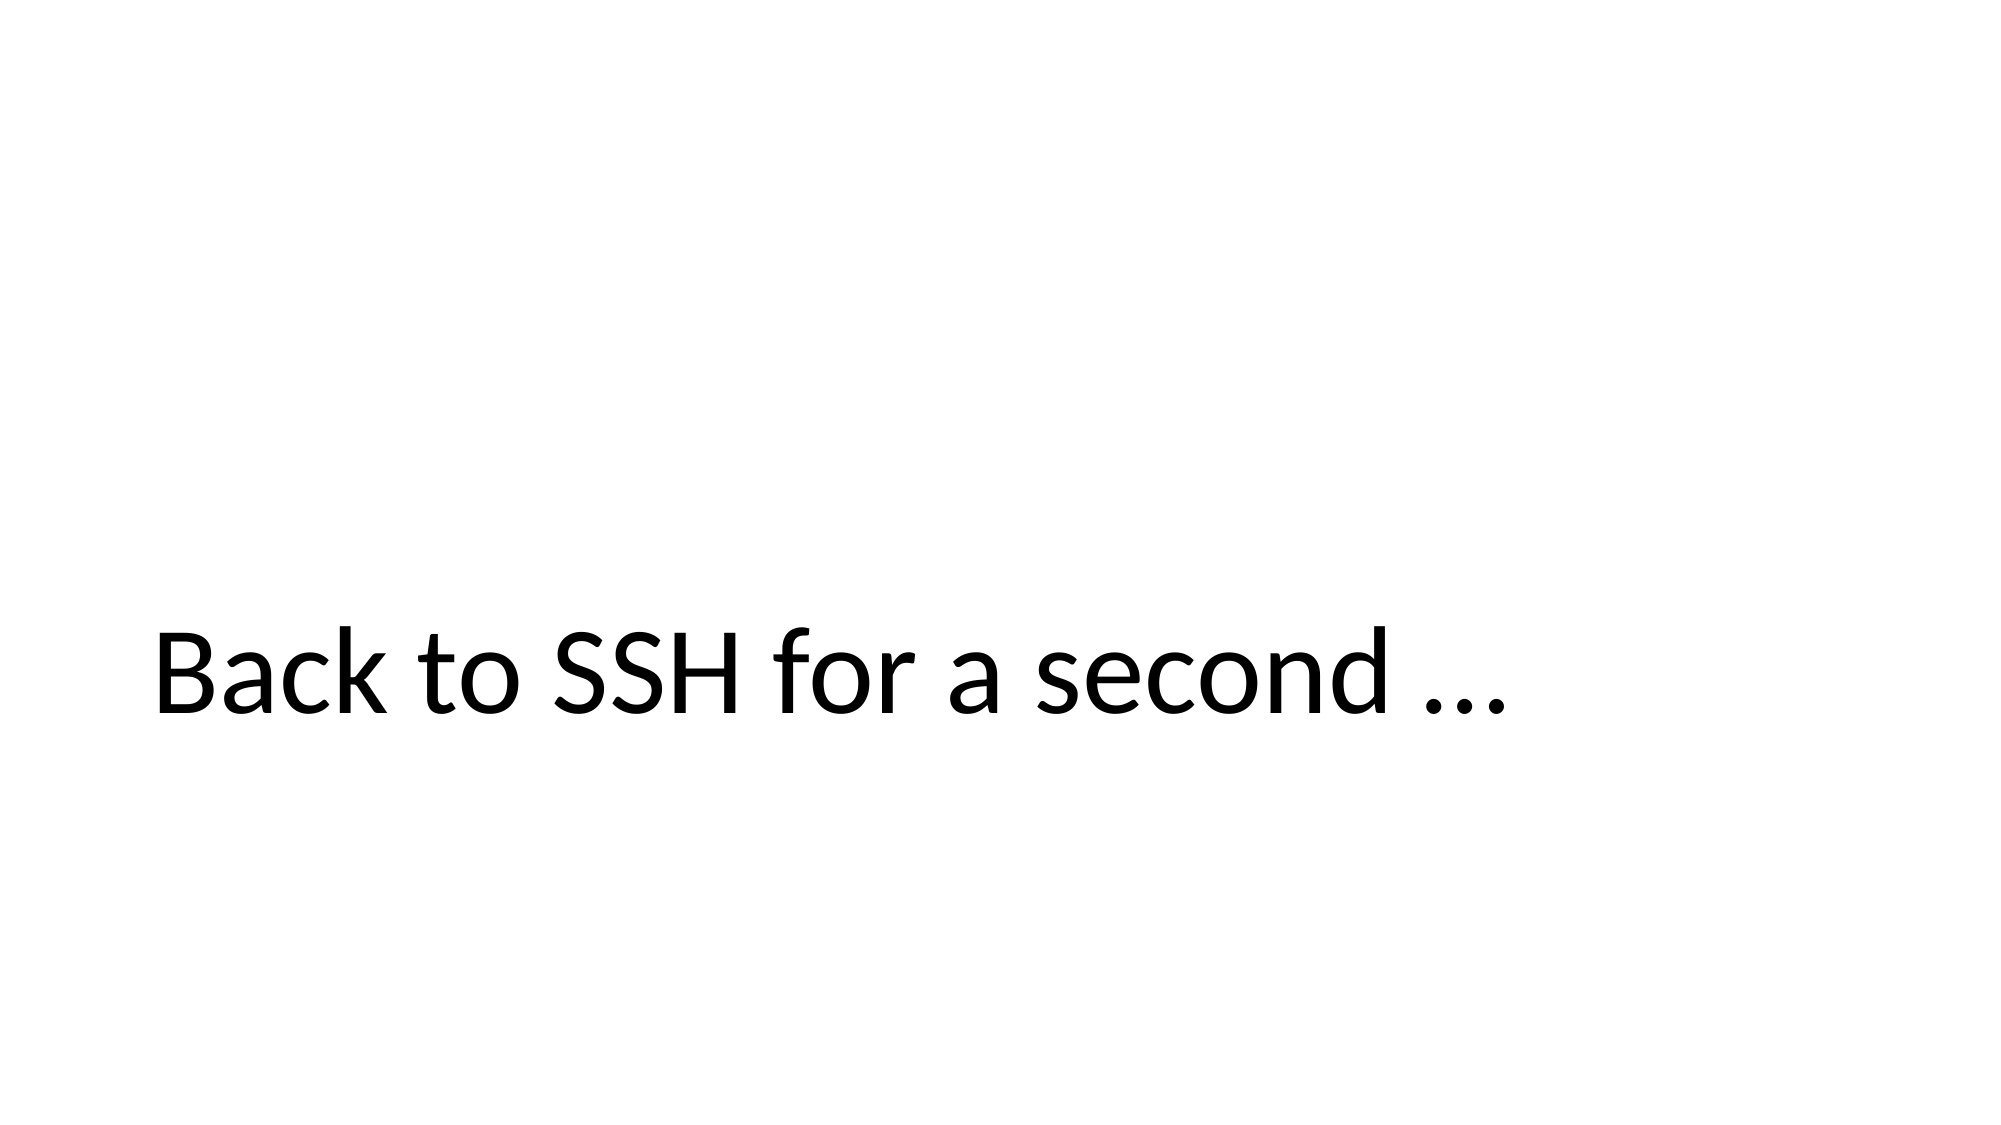

# Back to SSH for a second …